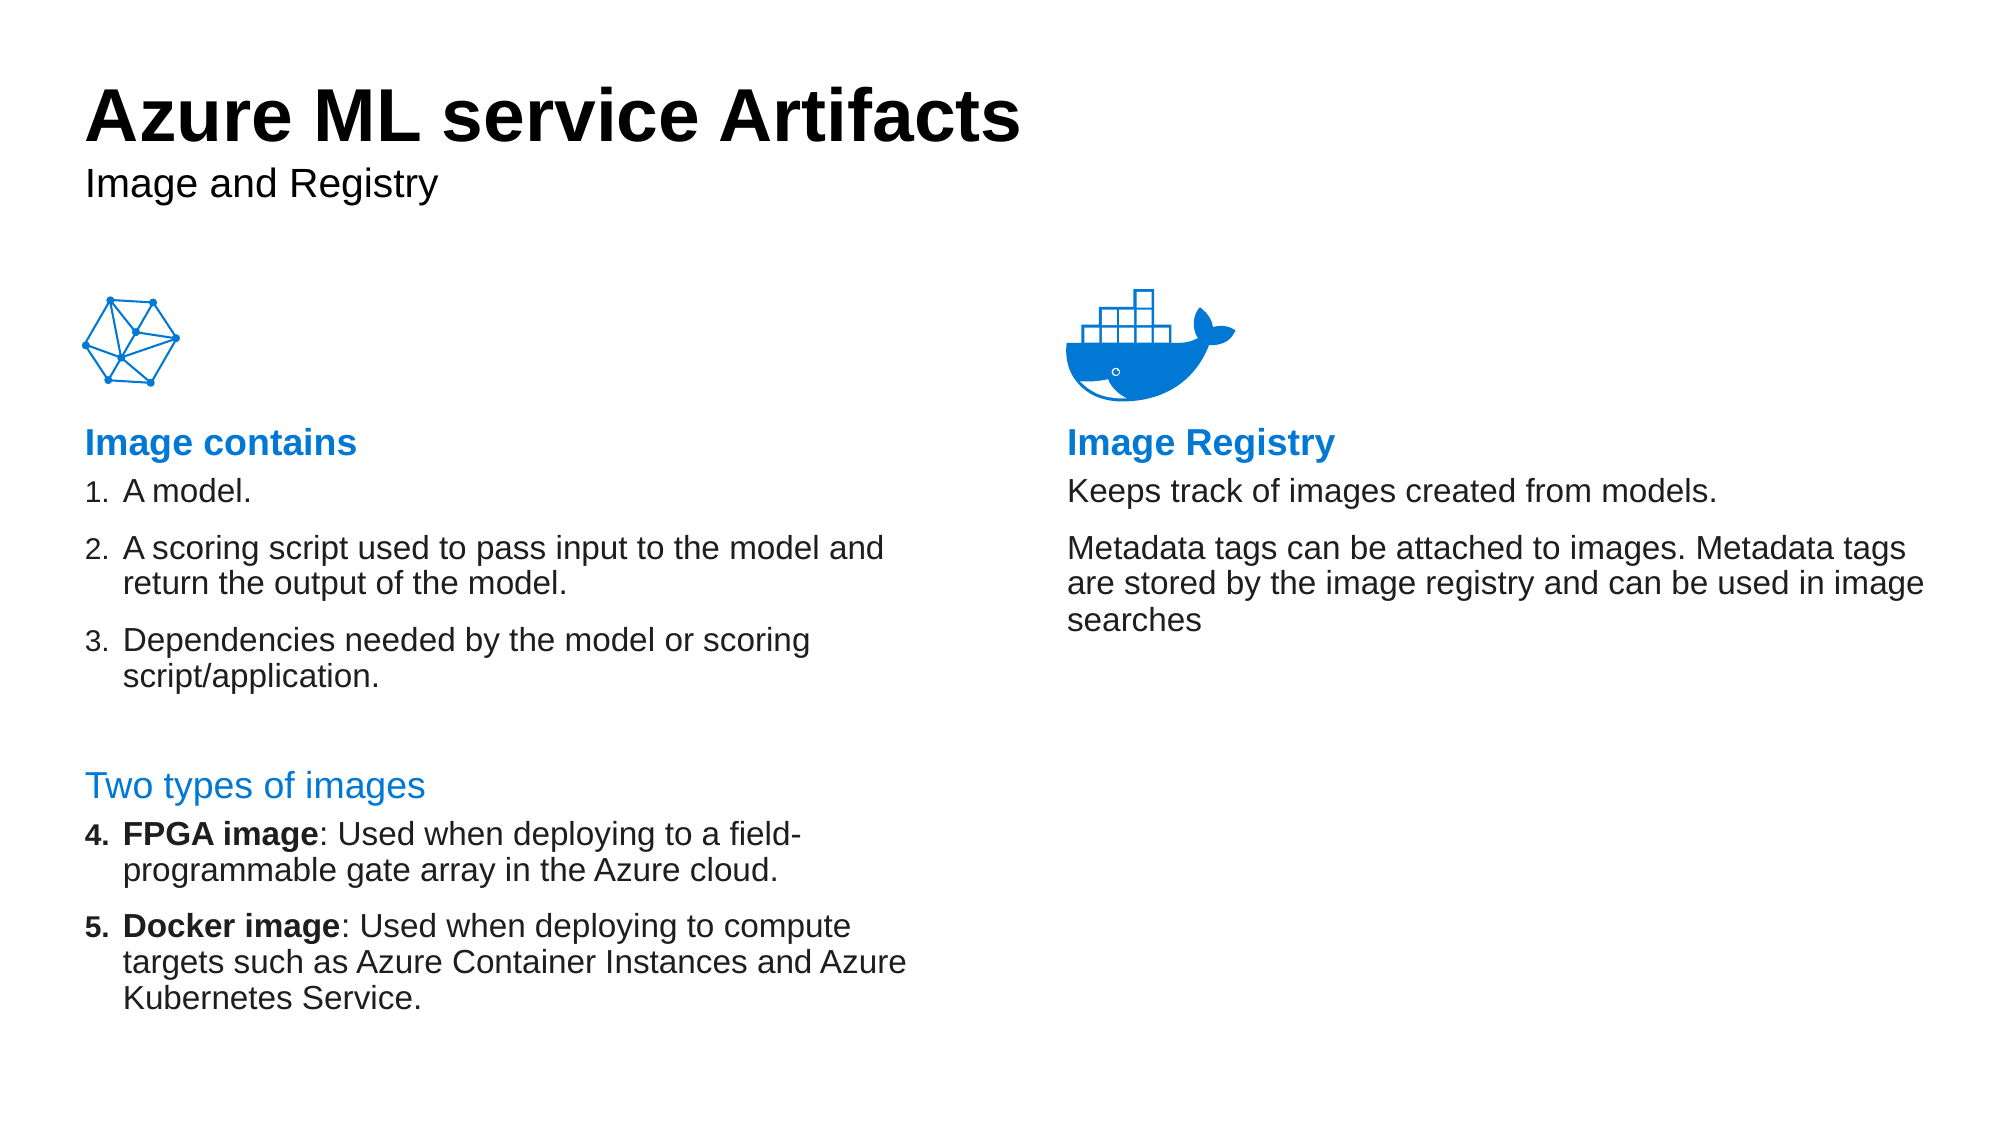

# Azure ML service Artifacts
Image and Registry

Image contains
A model.
A scoring script used to pass input to the model and return the output of the model.
Dependencies needed by the model or scoring script/application.

Two types of images
FPGA image: Used when deploying to a field-programmable gate array in the Azure cloud.
Docker image: Used when deploying to compute targets such as Azure Container Instances and Azure Kubernetes Service.
Image Registry
Keeps track of images created from models.
Metadata tags can be attached to images. Metadata tags are stored by the image registry and can be used in image searches